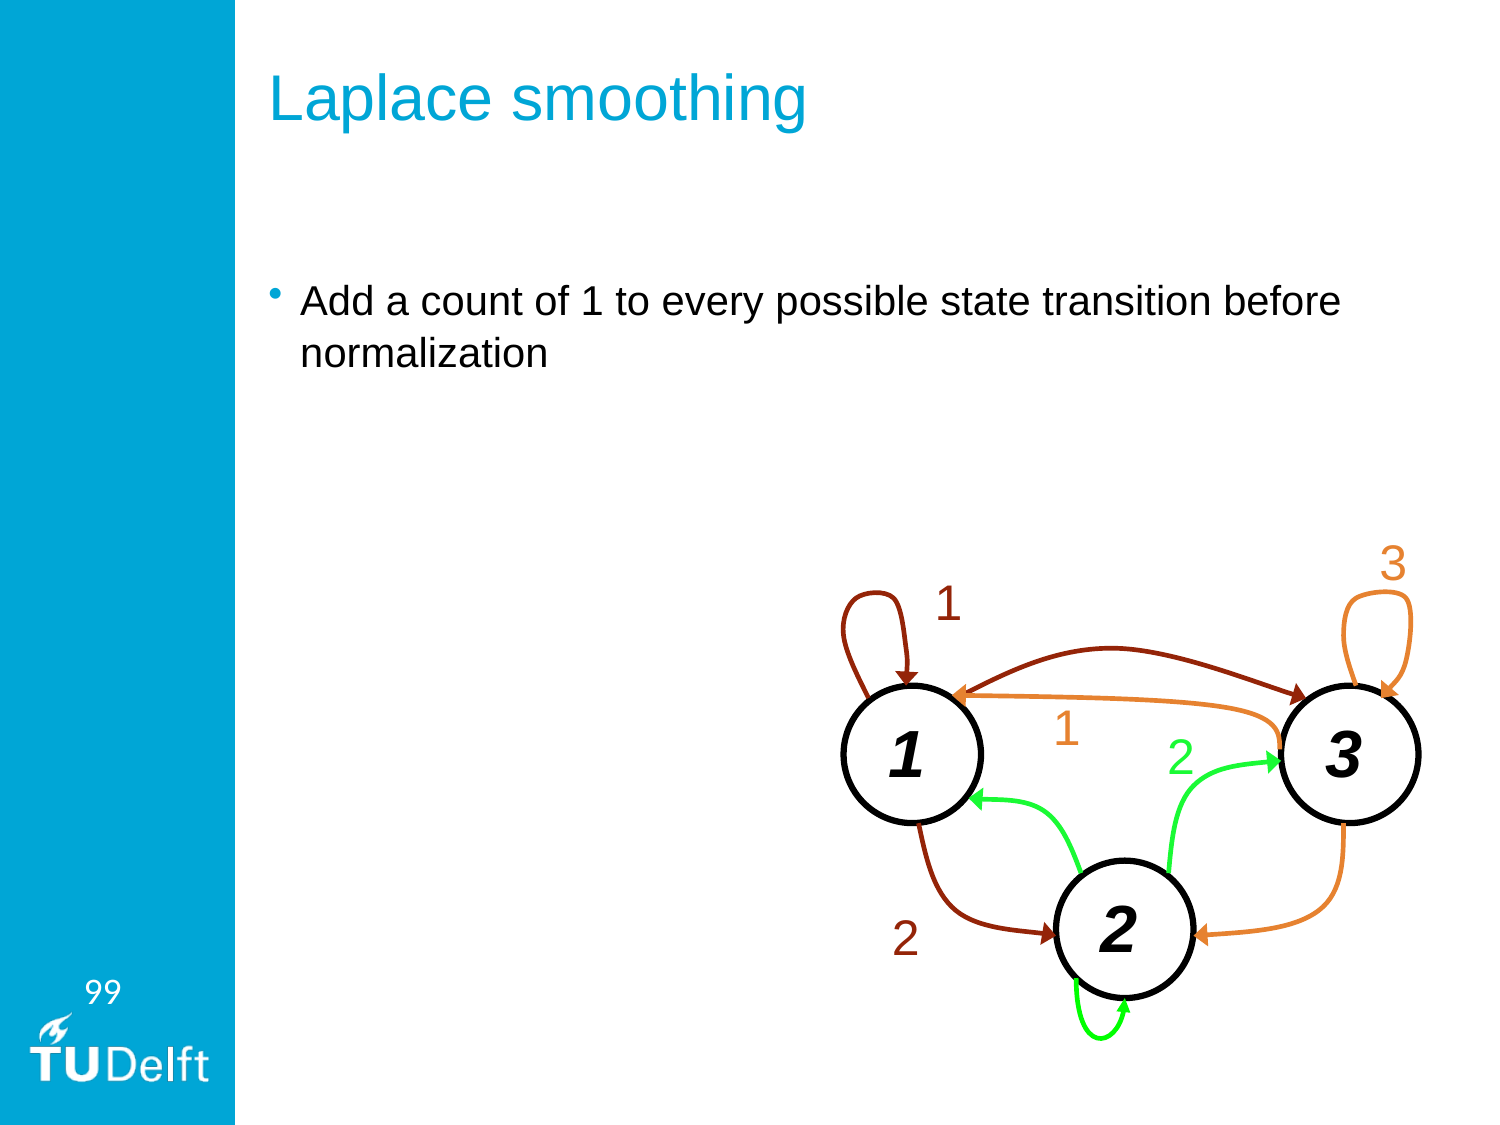

# Laplace smoothing
Add a count of 1 to every possible state transition before normalization
3
1

1

1
3
2

2
2